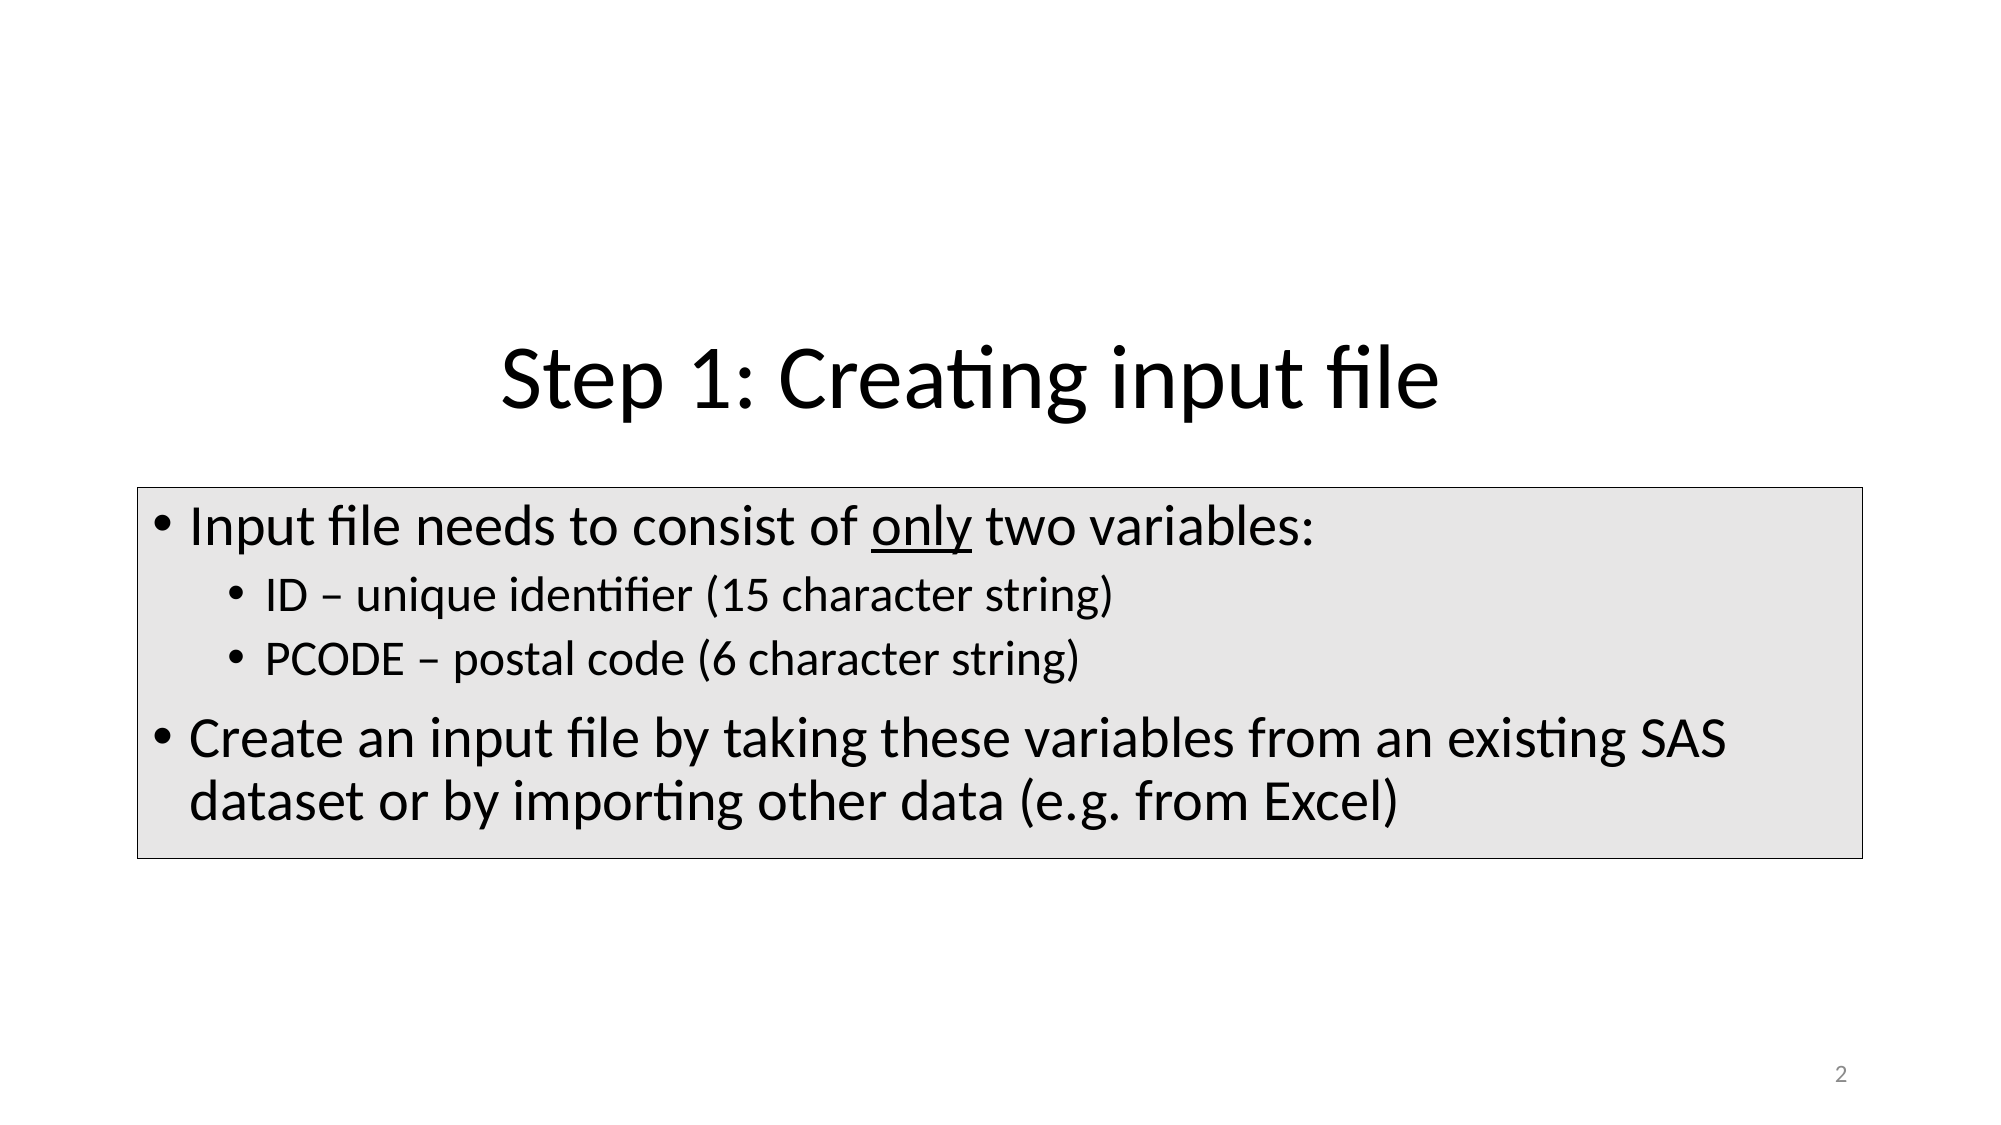

# Step 1: Creating input file
Input file needs to consist of only two variables:
ID – unique identifier (15 character string)
PCODE – postal code (6 character string)
Create an input file by taking these variables from an existing SAS dataset or by importing other data (e.g. from Excel)
2